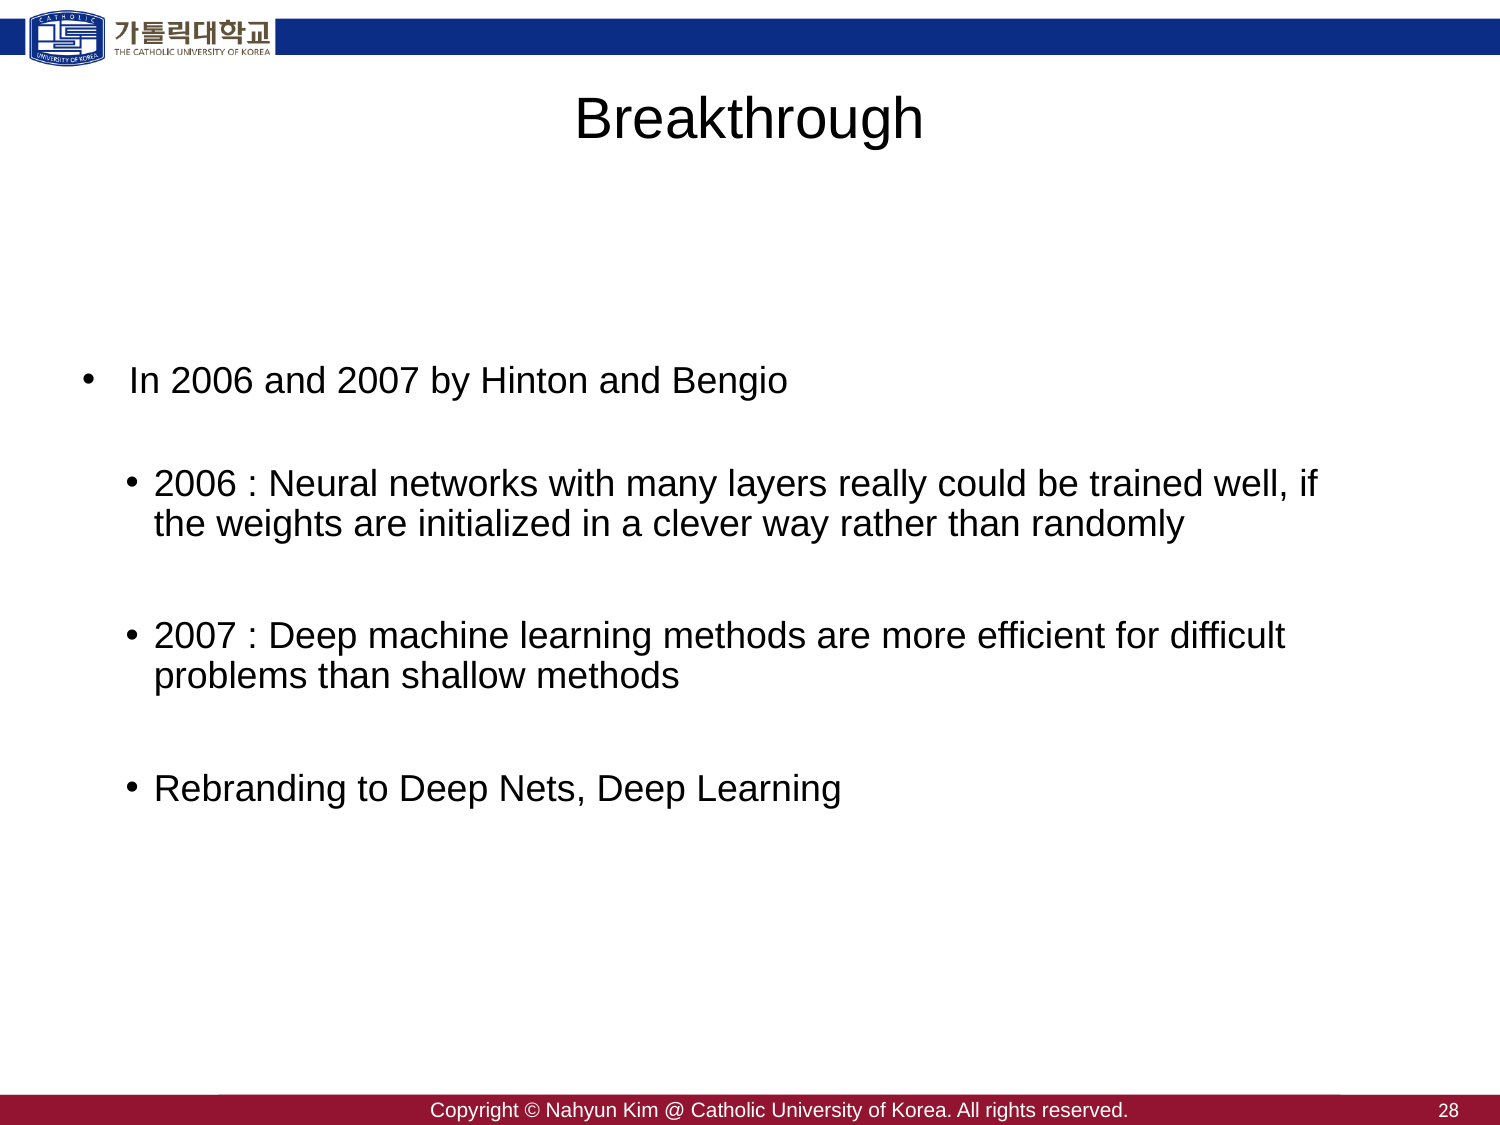

Breakthrough
In 2006 and 2007 by Hinton and Bengio
2006 : Neural networks with many layers really could be trained well, if the weights are initialized in a clever way rather than randomly

2007 : Deep machine learning methods are more efficient for difficult problems than shallow methods

Rebranding to Deep Nets, Deep Learning
28